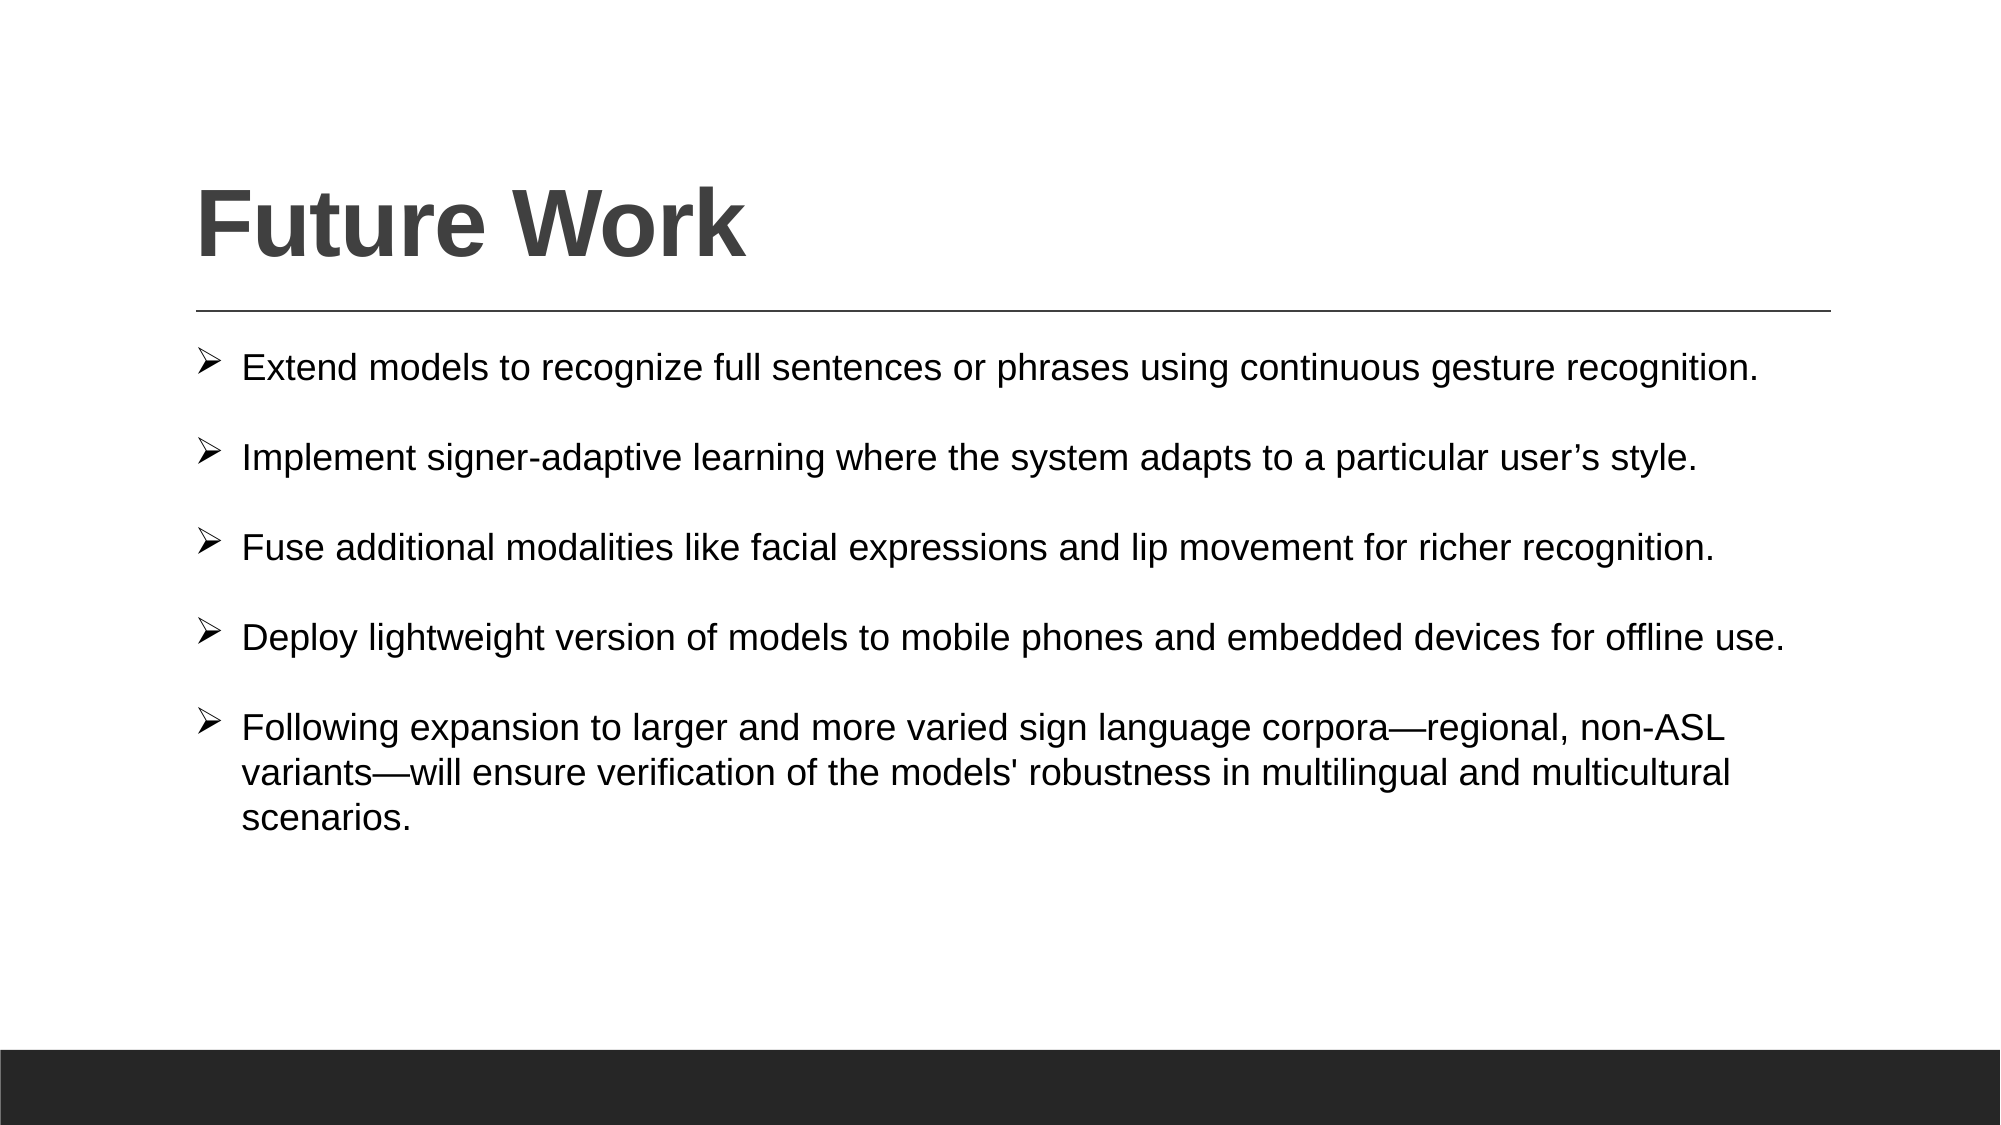

# Future Work
Extend models to recognize full sentences or phrases using continuous gesture recognition.

Implement signer-adaptive learning where the system adapts to a particular user’s style.

Fuse additional modalities like facial expressions and lip movement for richer recognition.

Deploy lightweight version of models to mobile phones and embedded devices for offline use.

Following expansion to larger and more varied sign language corpora—regional, non-ASL variants—will ensure verification of the models' robustness in multilingual and multicultural scenarios.